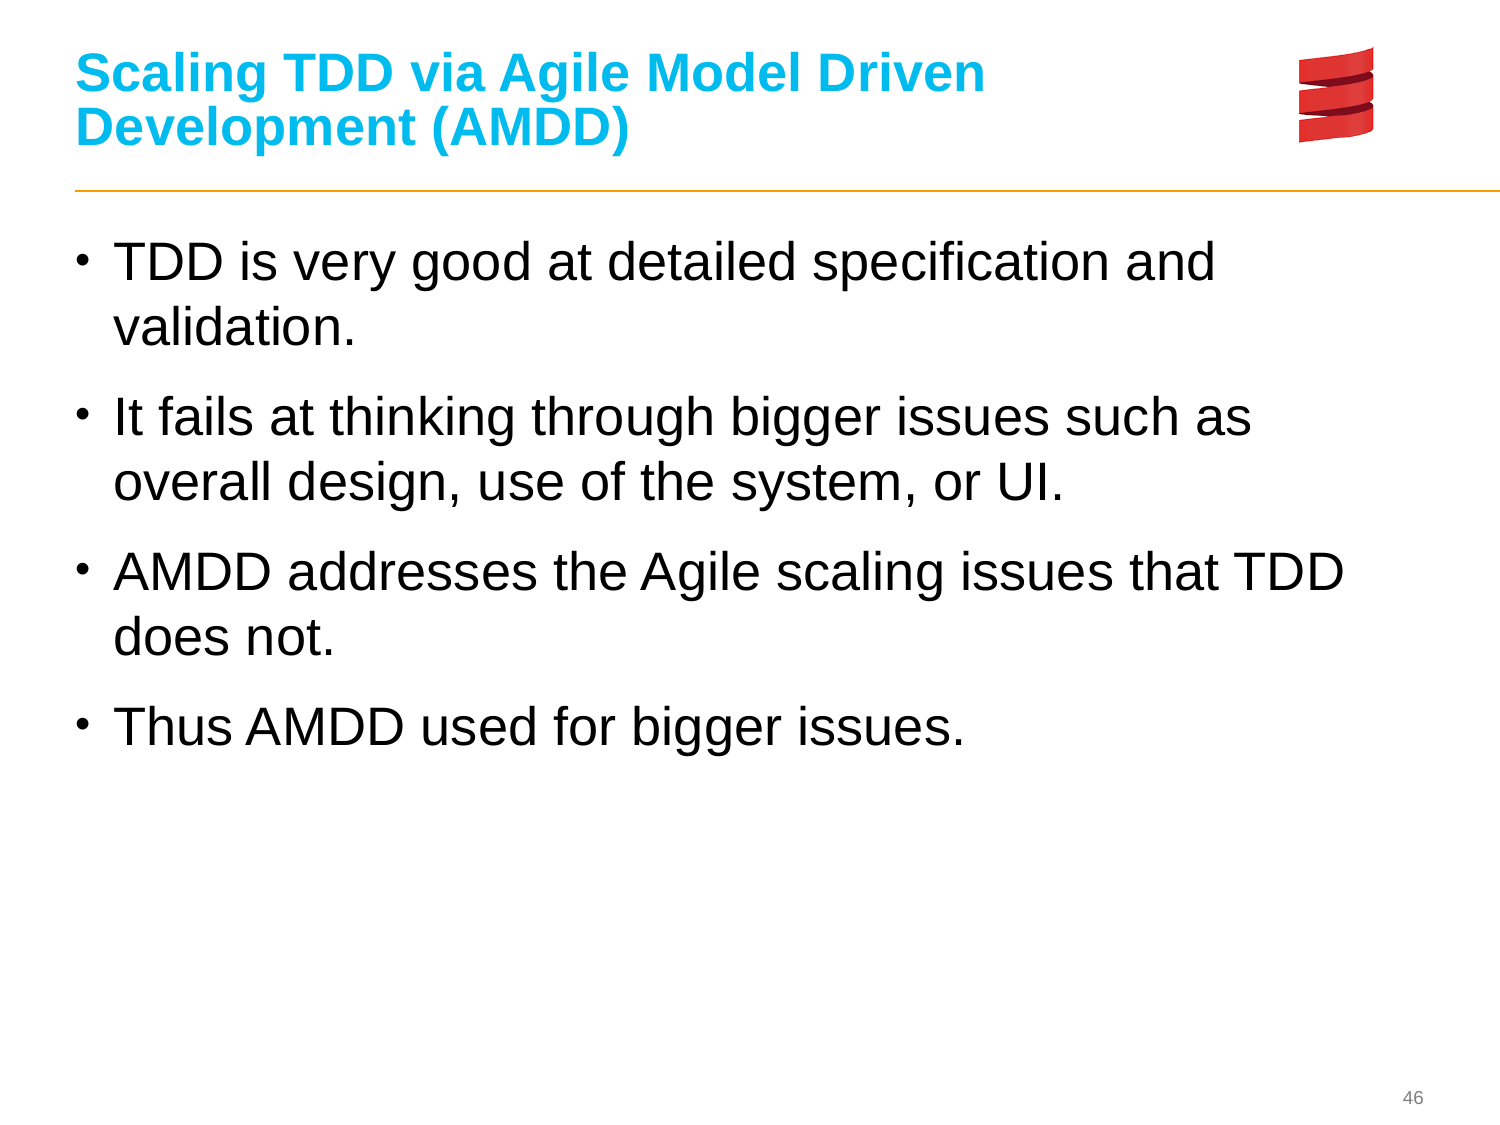

# Scaling TDD via Agile Model Driven Development (AMDD)
TDD is very good at detailed specification and validation.
It fails at thinking through bigger issues such as overall design, use of the system, or UI.
AMDD addresses the Agile scaling issues that TDD does not.
Thus AMDD used for bigger issues.